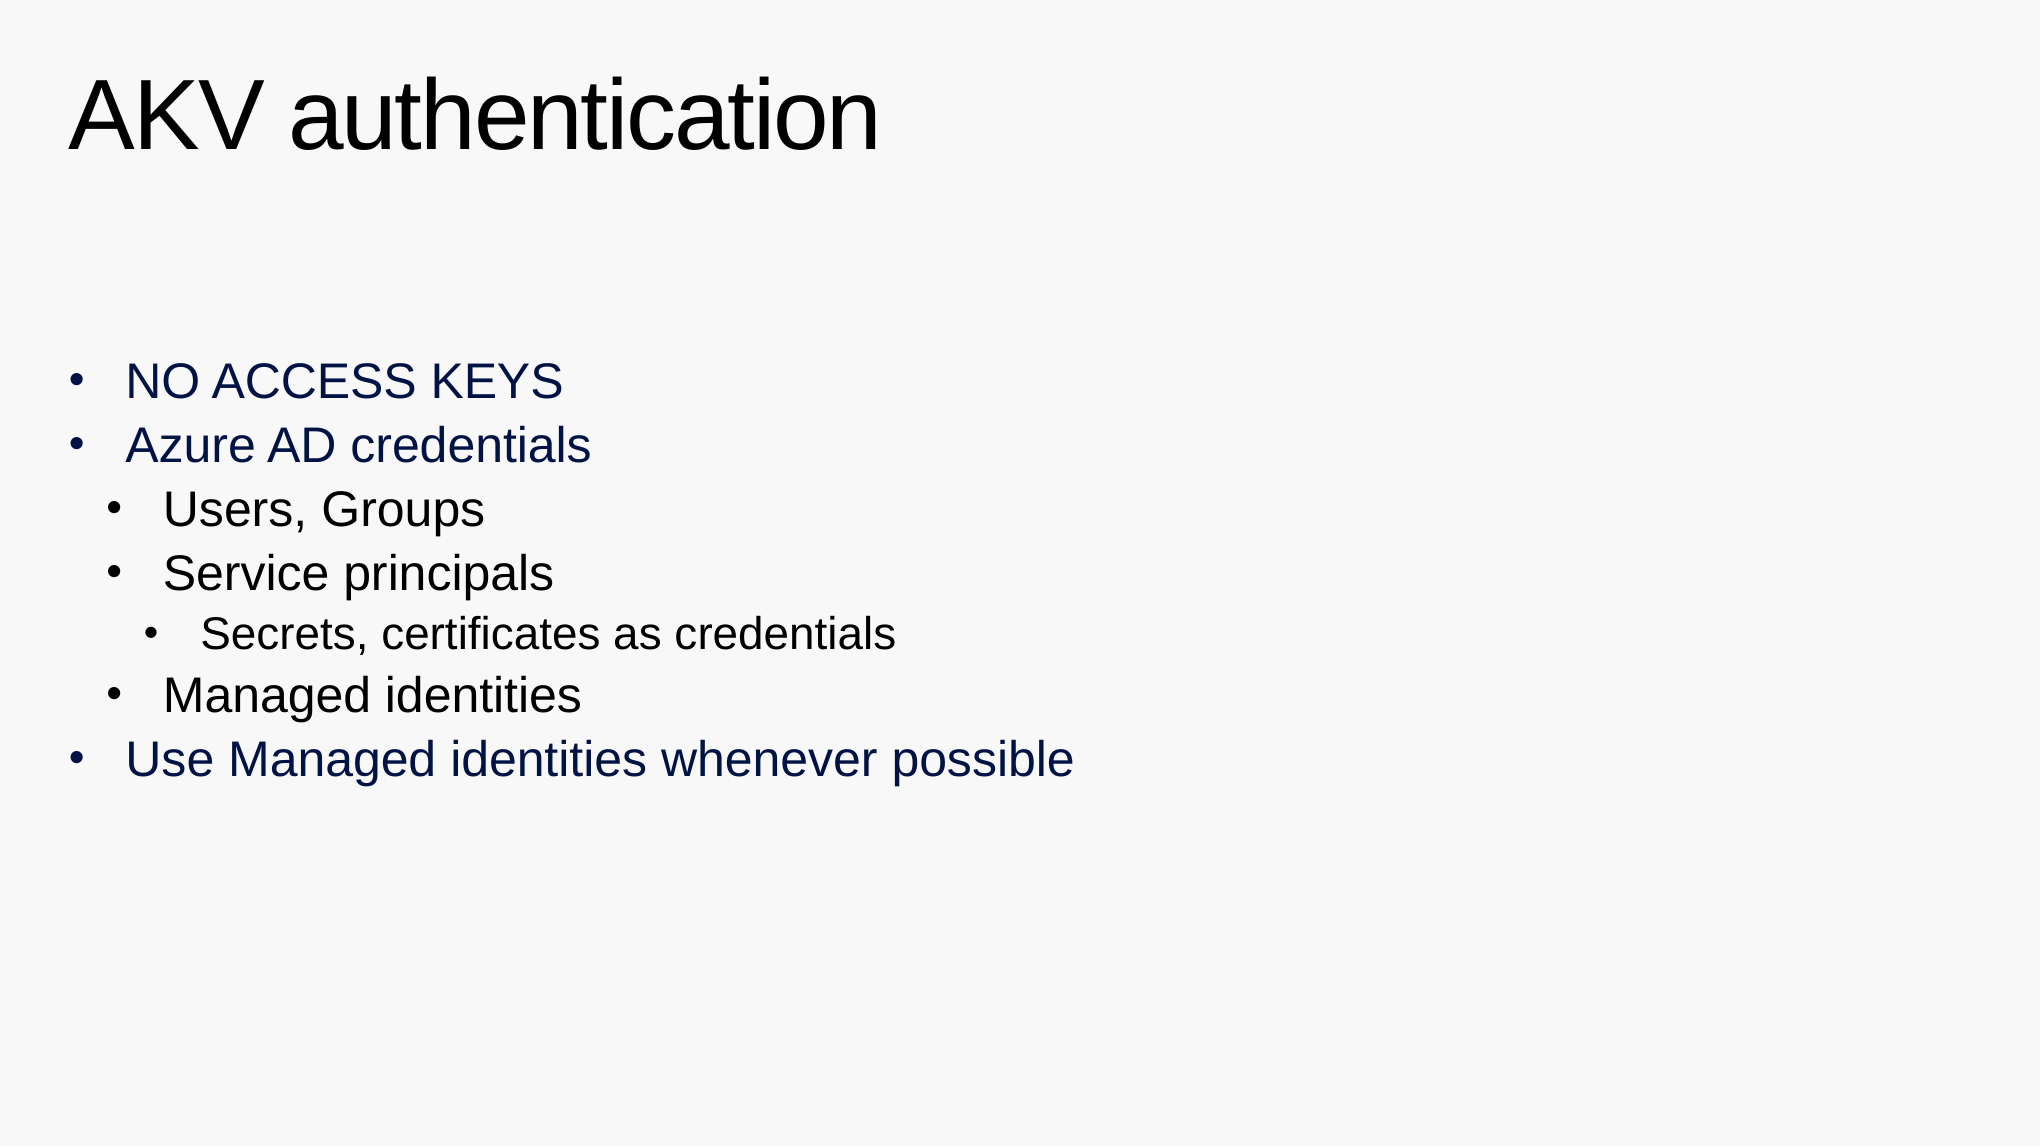

# AKV authentication
NO ACCESS KEYS
Azure AD credentials
Users, Groups
Service principals
Secrets, certificates as credentials
Managed identities
Use Managed identities whenever possible